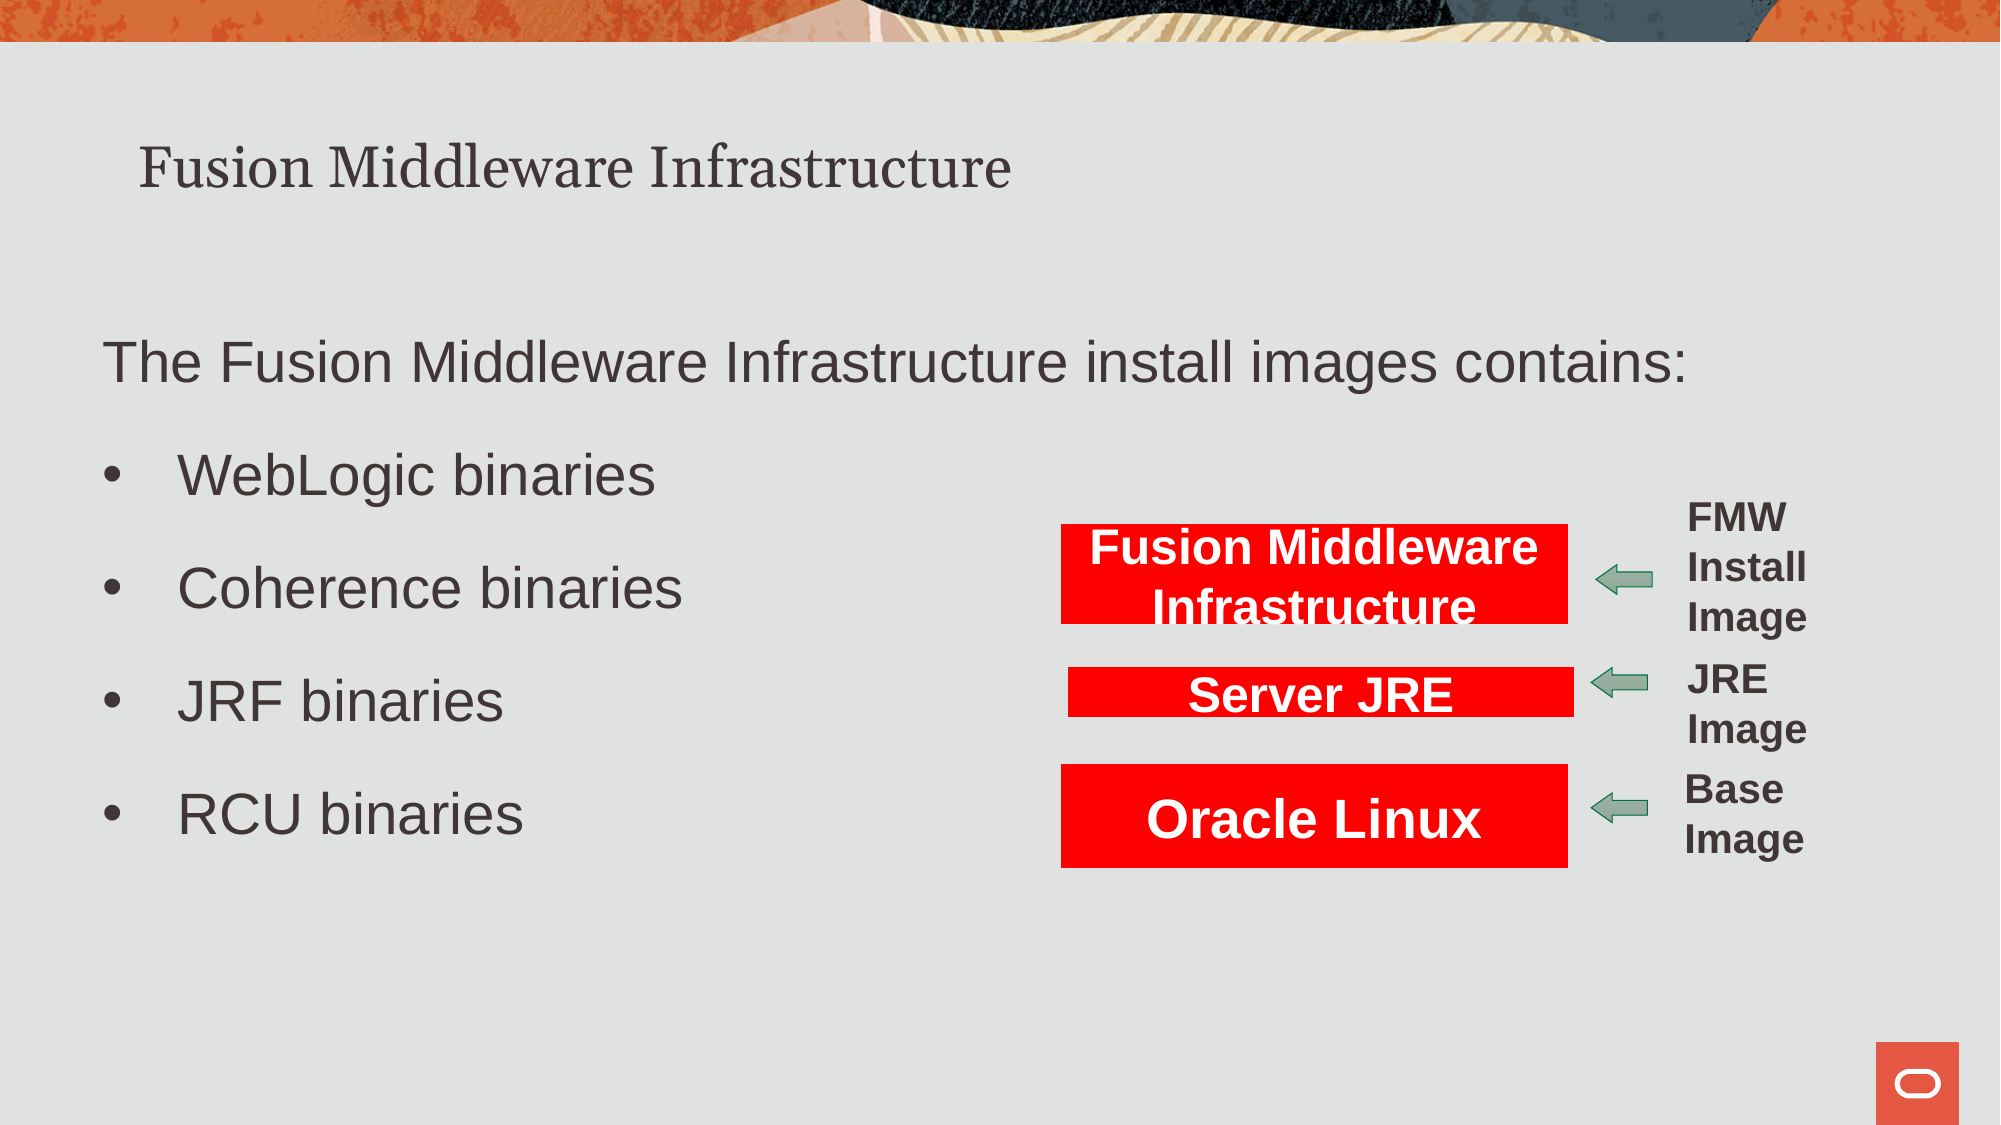

# Fusion Middleware Infrastructure
The Fusion Middleware Infrastructure install images contains:
WebLogic binaries
Coherence binaries
JRF binaries
RCU binaries
FMW Install Image
Fusion Middleware Infrastructure

JRE
Image

Server JRE
Base
Image
Oracle Linux